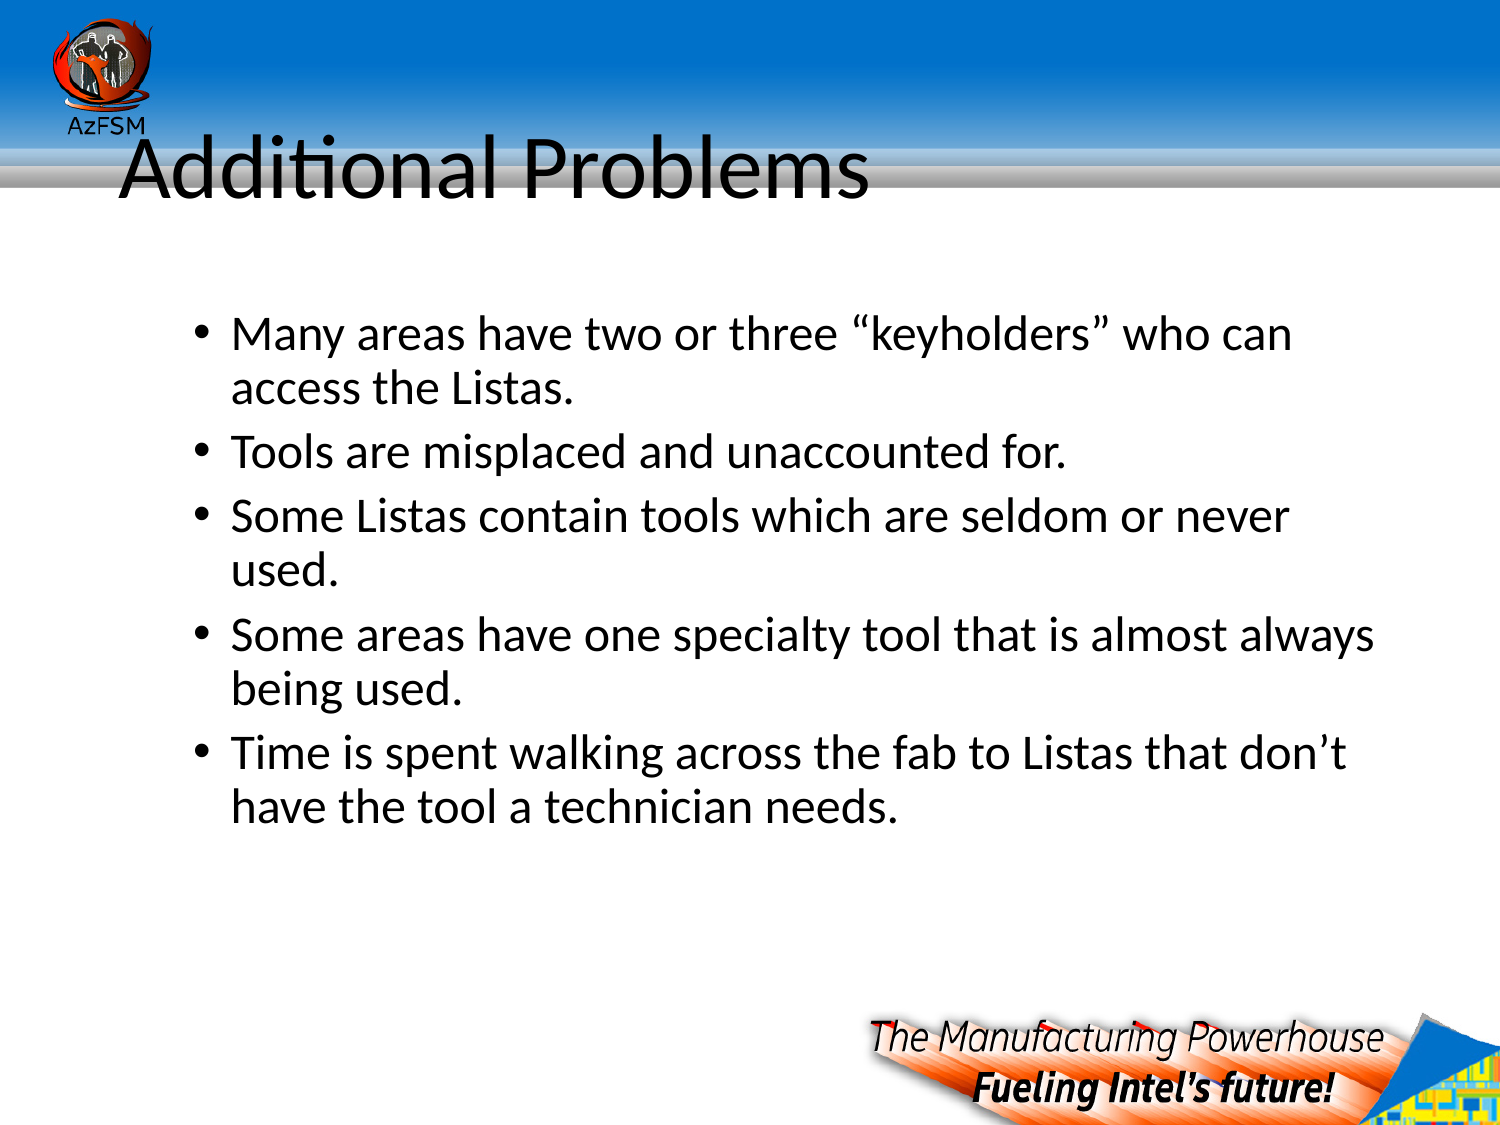

# Additional Problems
Many areas have two or three “keyholders” who can access the Listas.
Tools are misplaced and unaccounted for.
Some Listas contain tools which are seldom or never used.
Some areas have one specialty tool that is almost always being used.
Time is spent walking across the fab to Listas that don’t have the tool a technician needs.